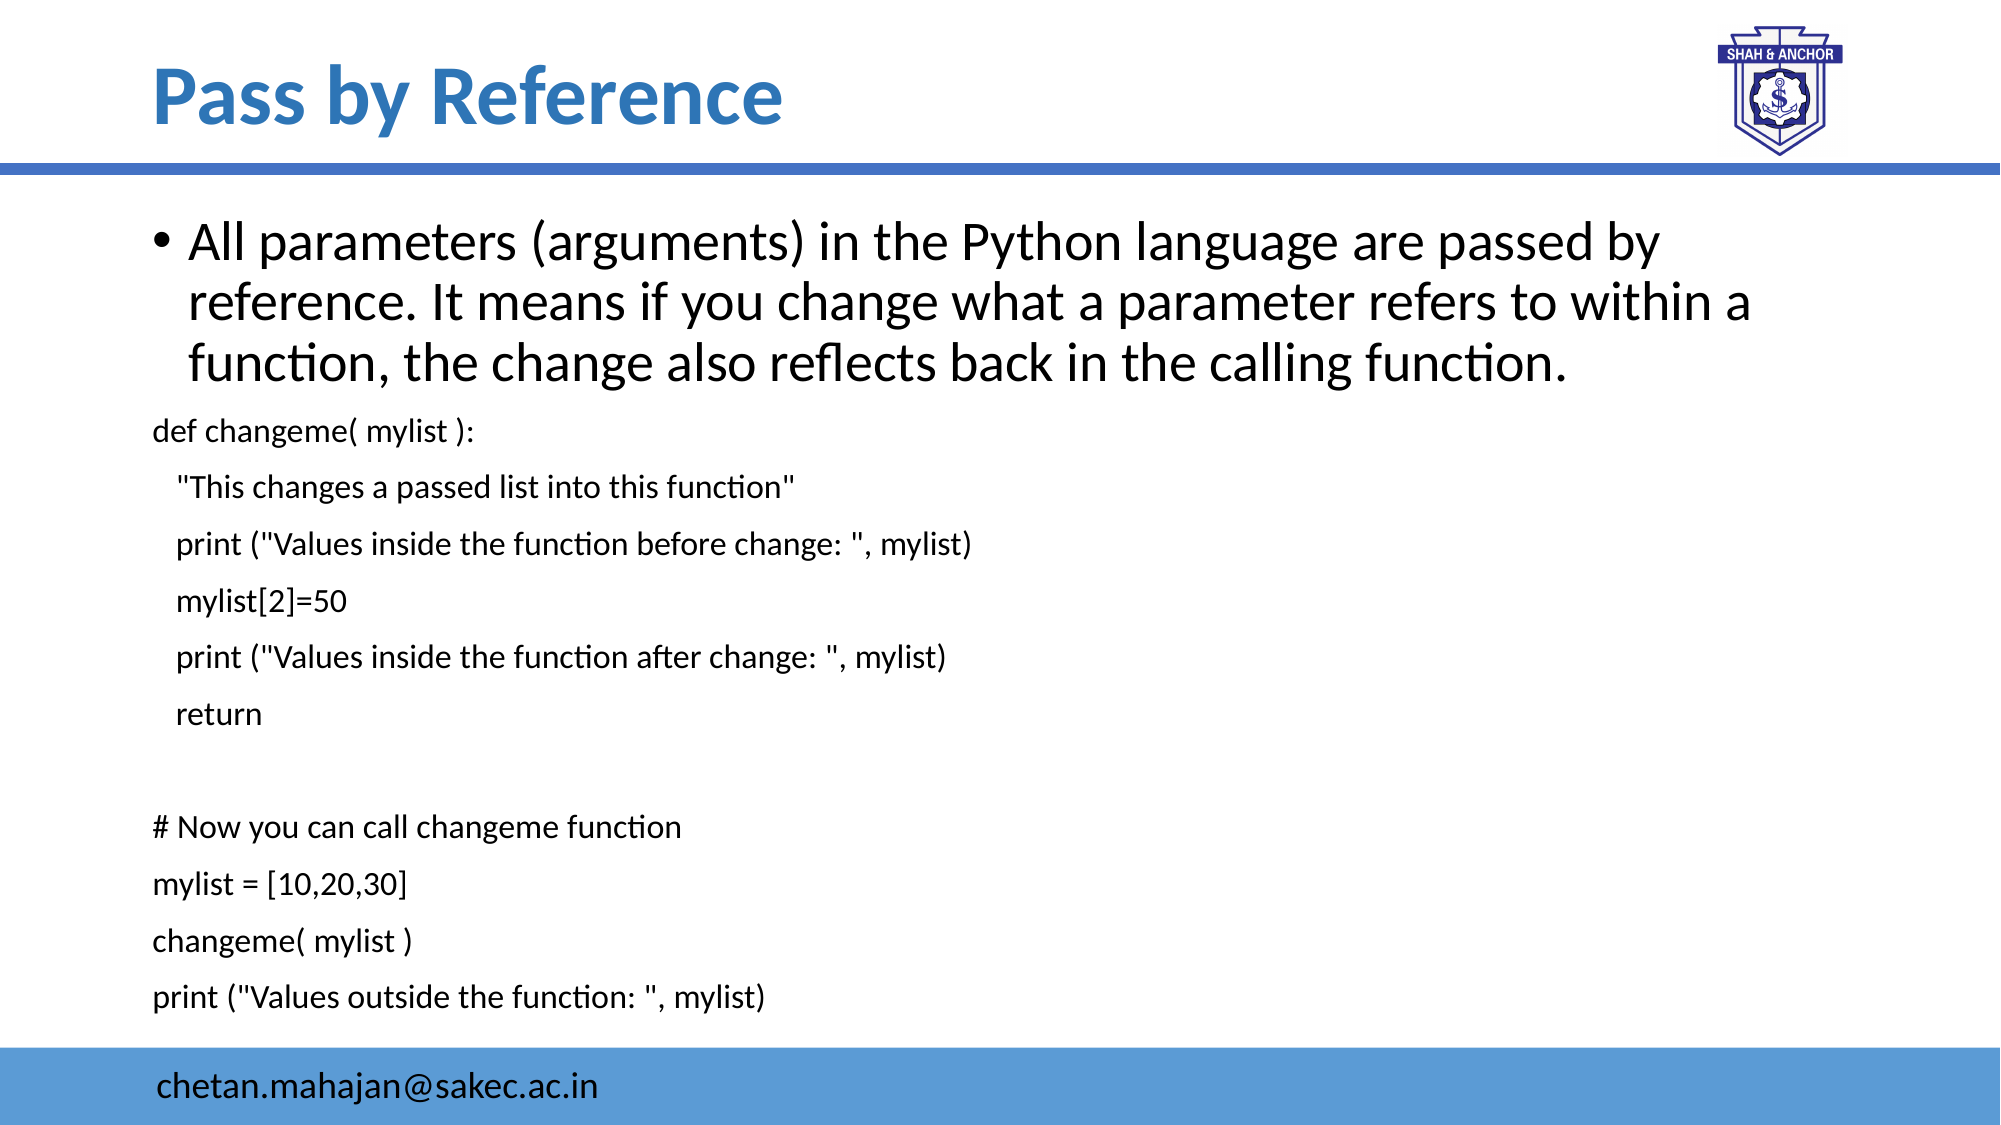

# Pass by Reference
All parameters (arguments) in the Python language are passed by reference. It means if you change what a parameter refers to within a function, the change also reflects back in the calling function.
def changeme( mylist ):
   "This changes a passed list into this function"
   print ("Values inside the function before change: ", mylist)
   mylist[2]=50
   print ("Values inside the function after change: ", mylist)
   return

# Now you can call changeme function
mylist = [10,20,30]
changeme( mylist )
print ("Values outside the function: ", mylist)
chetan.mahajan@sakec.ac.in